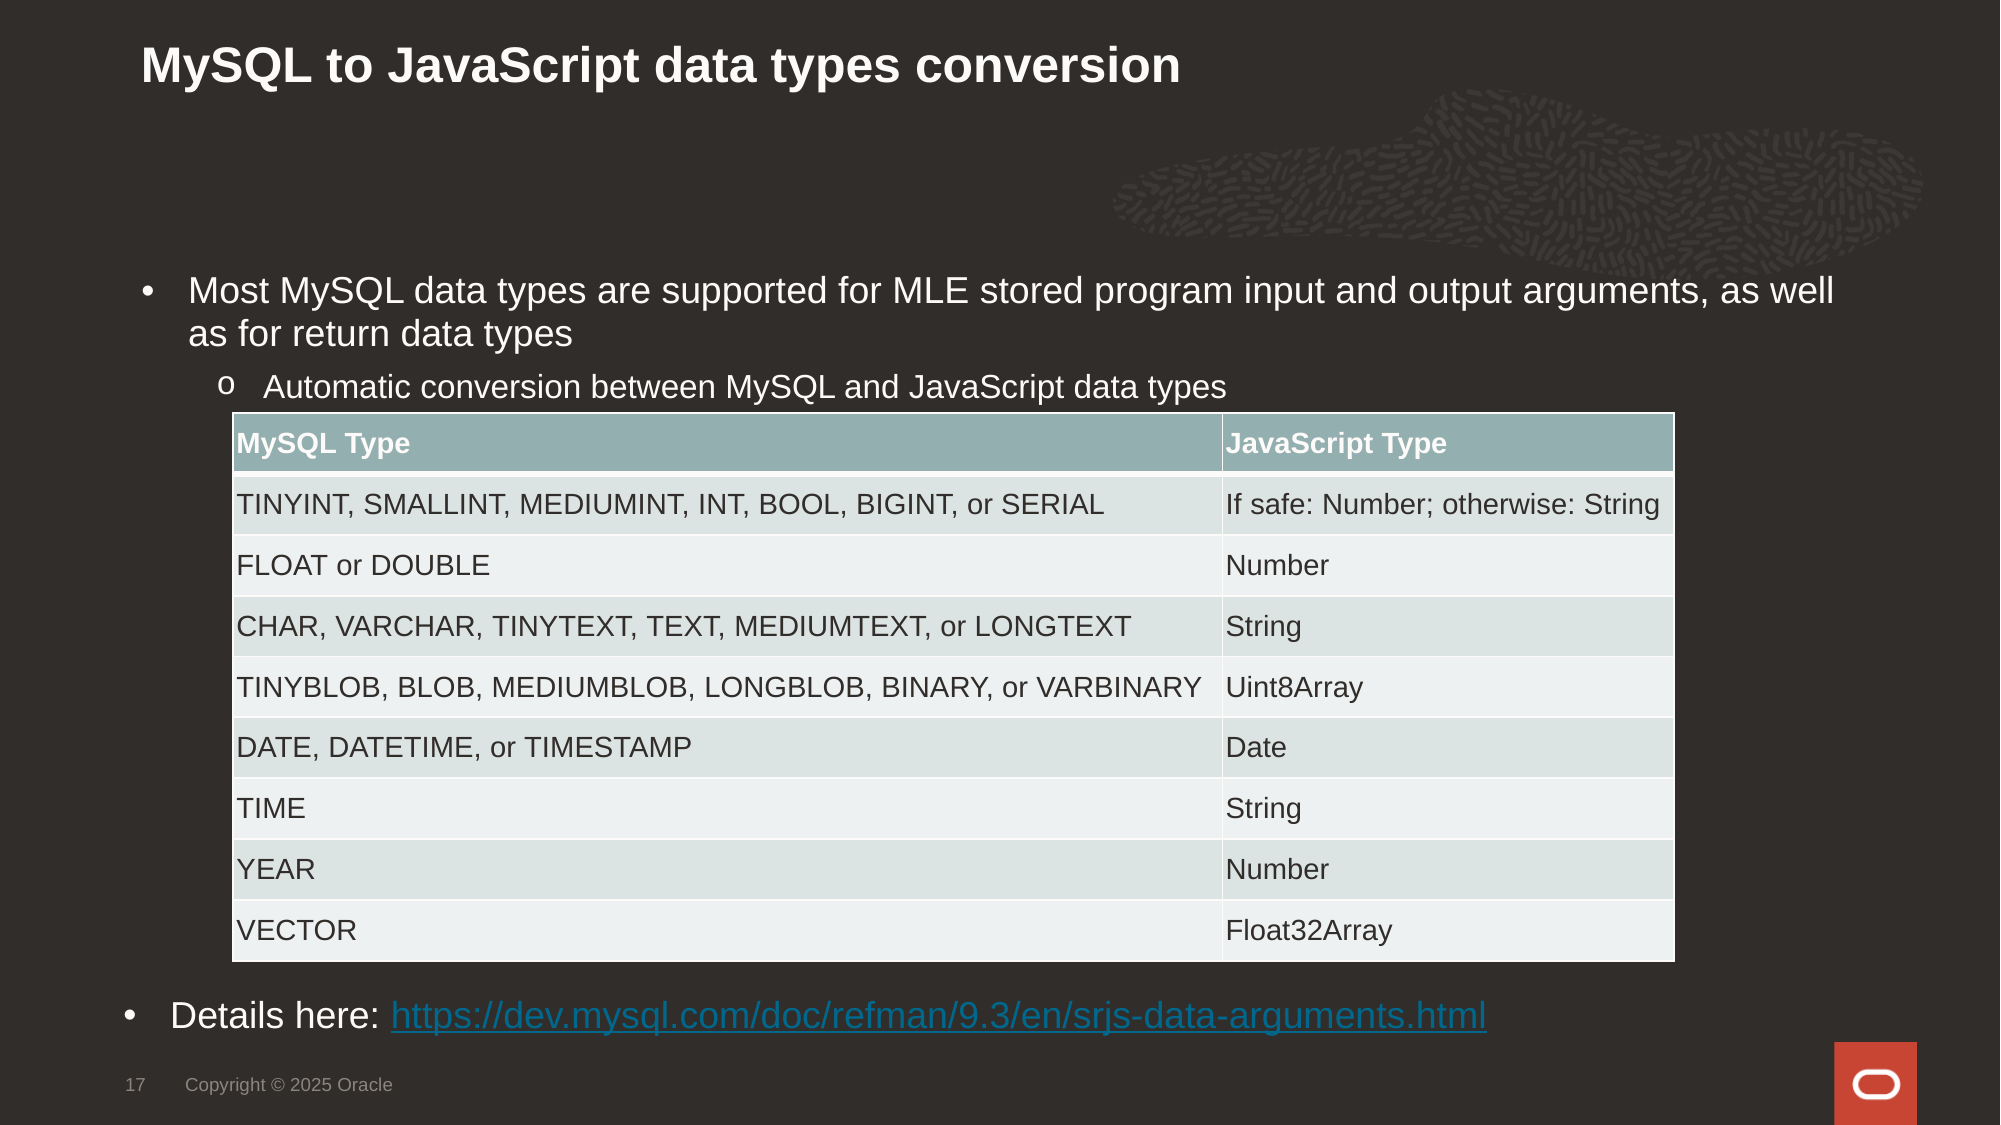

MySQL to JavaScript data types conversion

Most MySQL data types are supported for MLE stored program input and output arguments, as well as for return data types
Automatic conversion between MySQL and JavaScript data types

| MySQL Type | JavaScript Type |
| --- | --- |
| TINYINT, SMALLINT, MEDIUMINT, INT, BOOL, BIGINT, or SERIAL | If safe: Number; otherwise: String |
| FLOAT or DOUBLE | Number |
| CHAR, VARCHAR, TINYTEXT, TEXT, MEDIUMTEXT, or LONGTEXT | String |
| TINYBLOB, BLOB, MEDIUMBLOB, LONGBLOB, BINARY, or VARBINARY | Uint8Array |
| DATE, DATETIME, or TIMESTAMP | Date |
| TIME | String |
| YEAR | Number |
| VECTOR | Float32Array |
Details here: https://dev.mysql.com/doc/refman/9.3/en/srjs-data-arguments.html

17
Copyright © 2025 Oracle